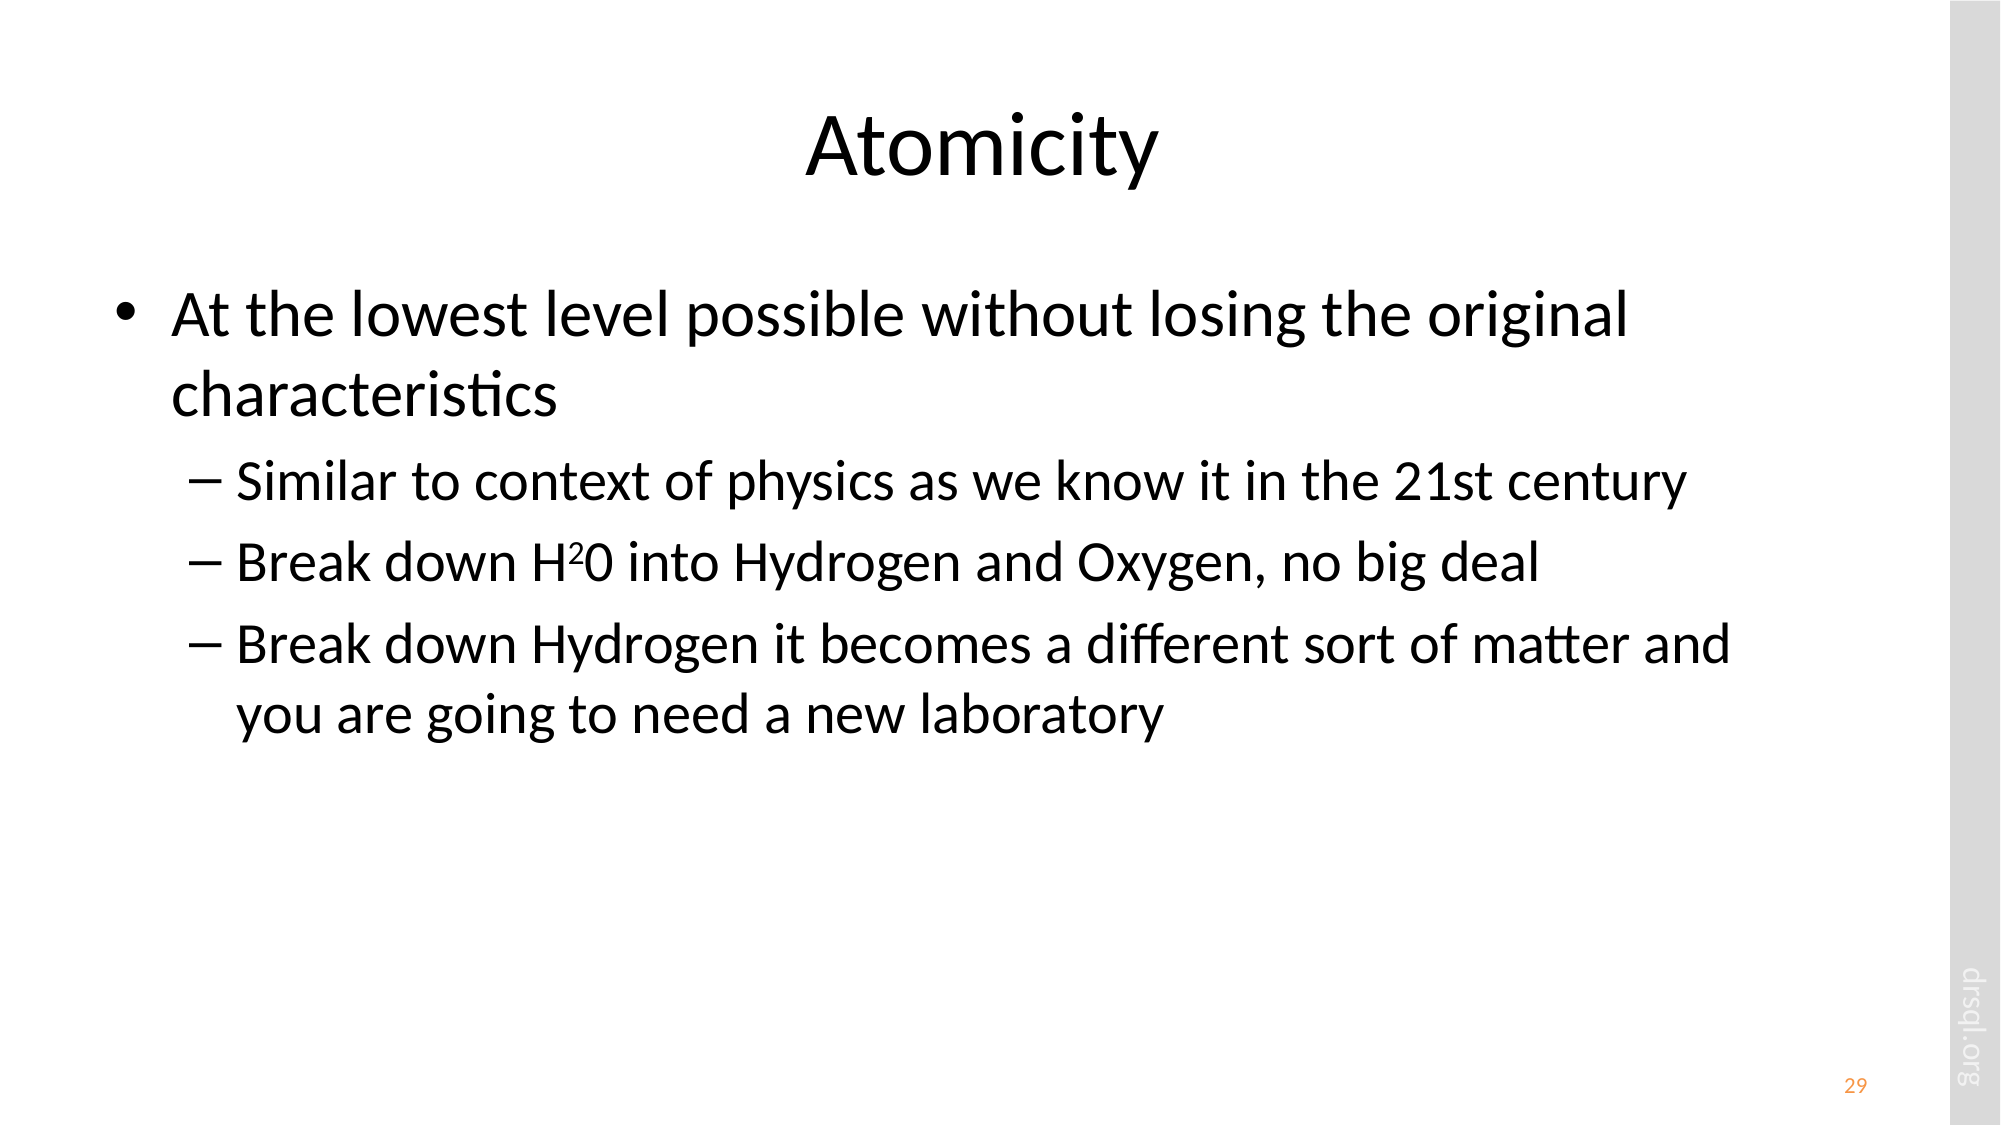

# Atomicity
At the lowest level possible without losing the original characteristics
Similar to context of physics as we know it in the 21st century
Break down H20 into Hydrogen and Oxygen, no big deal
Break down Hydrogen it becomes a different sort of matter and you are going to need a new laboratory